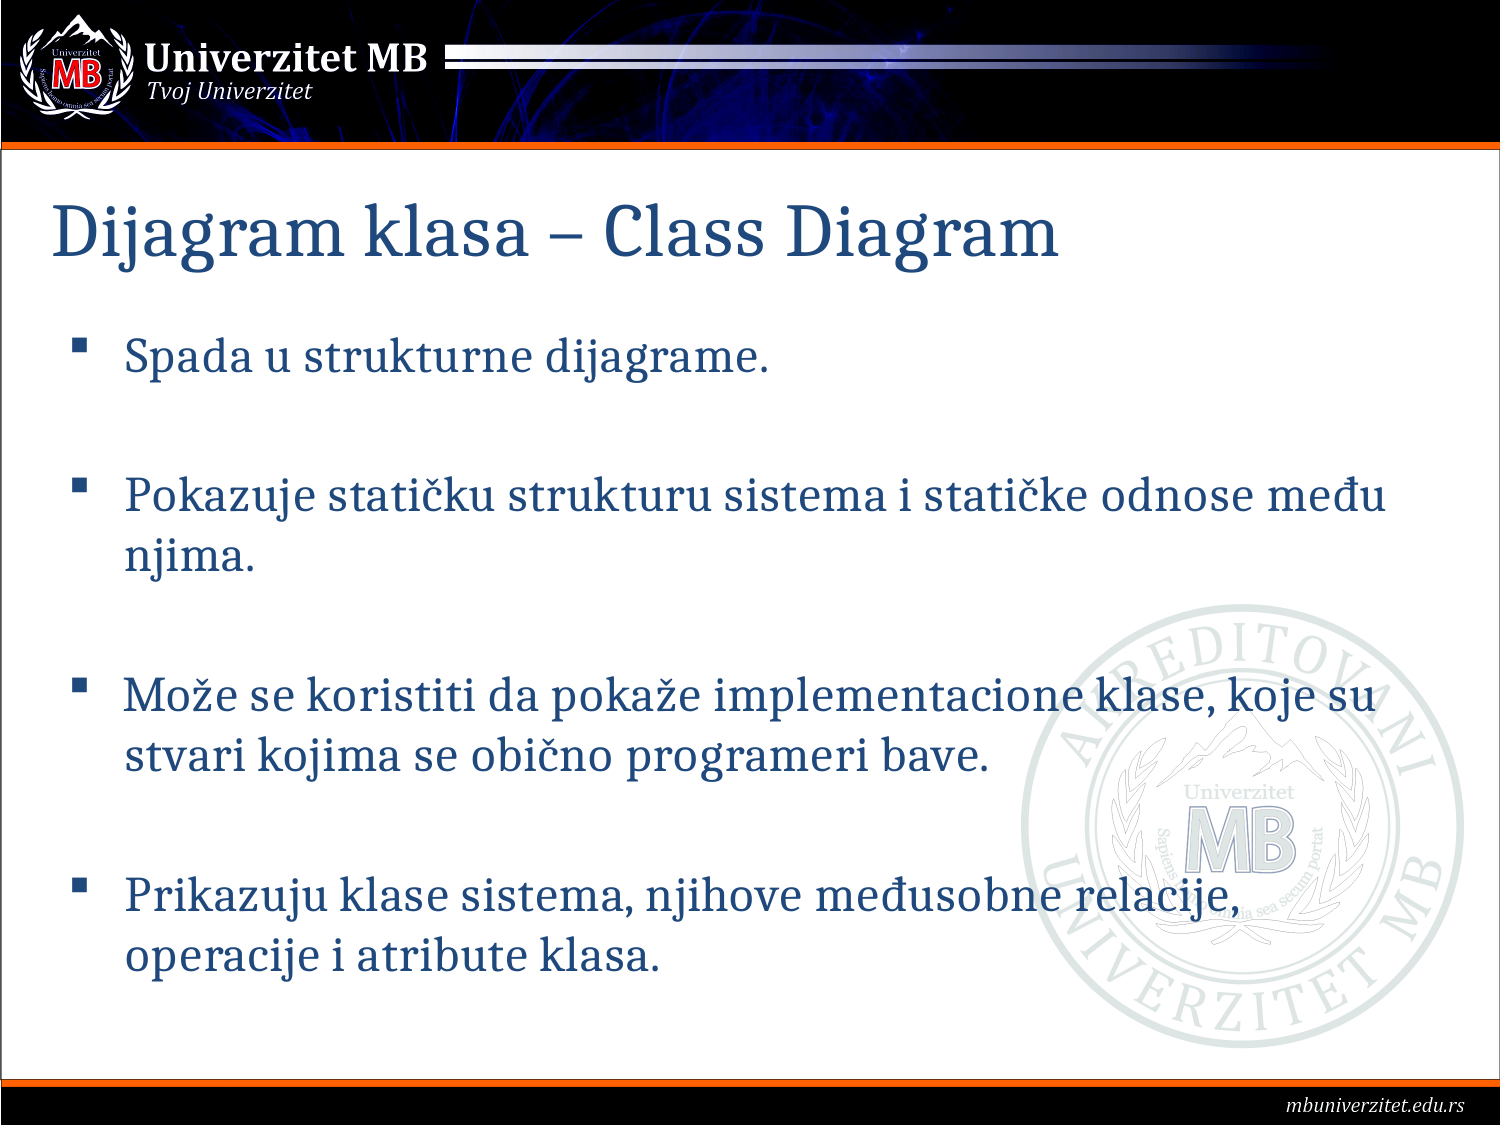

# Dijagram klasa – Class Diagram
Spada u strukturne dijagrame.

Pokazuje statičku strukturu sistema i statičke odnose među njima.

Može se koristiti da pokaže implementacione klase, koje su stvari kojima se obično programeri bave.

Prikazuju klase sistema, njihove međusobne relacije, operacije i atribute klasa.